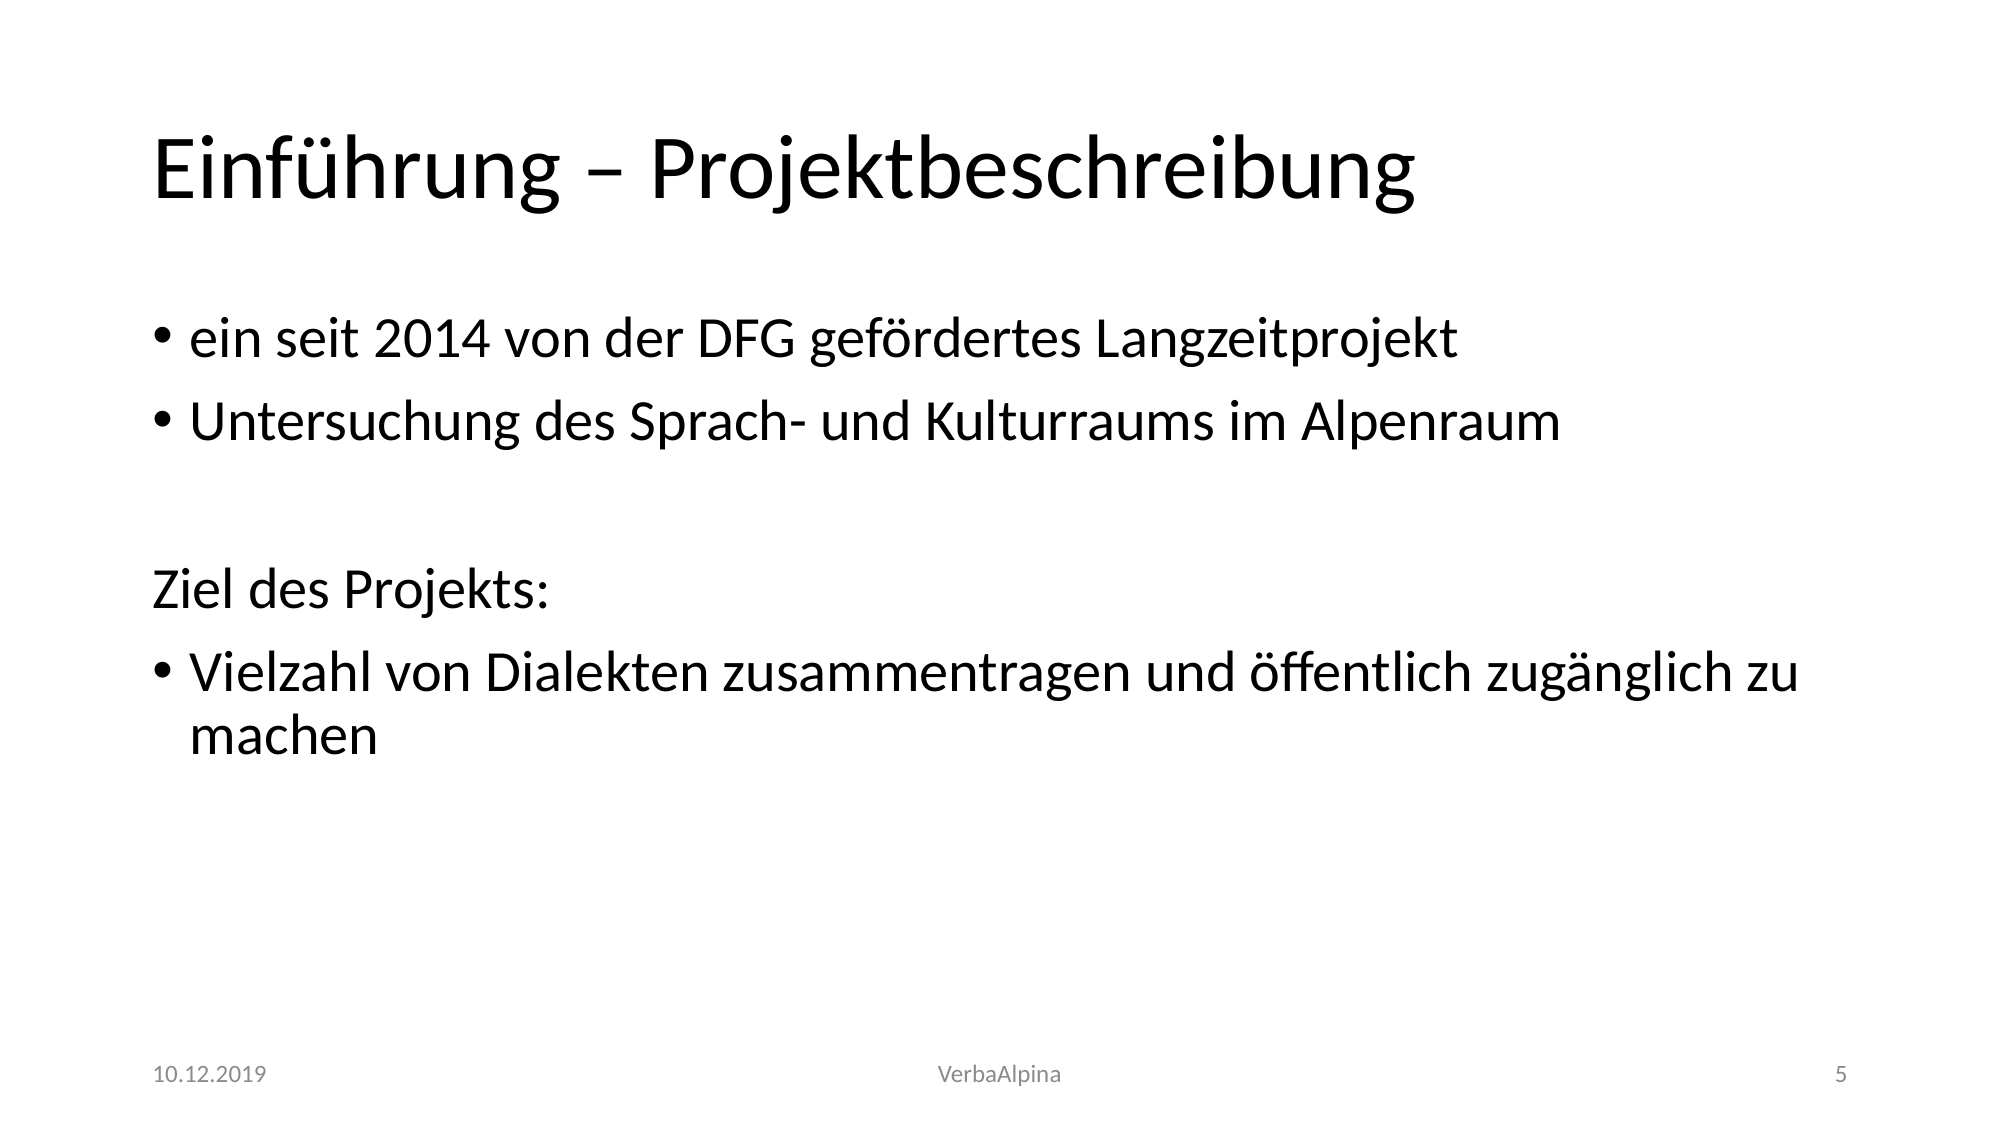

# Einführung – Projektbeschreibung
ein seit 2014 von der DFG gefördertes Langzeitprojekt
Untersuchung des Sprach- und Kulturraums im Alpenraum

Ziel des Projekts:
Vielzahl von Dialekten zusammentragen und öffentlich zugänglich zu machen

10.12.2019
VerbaAlpina
5